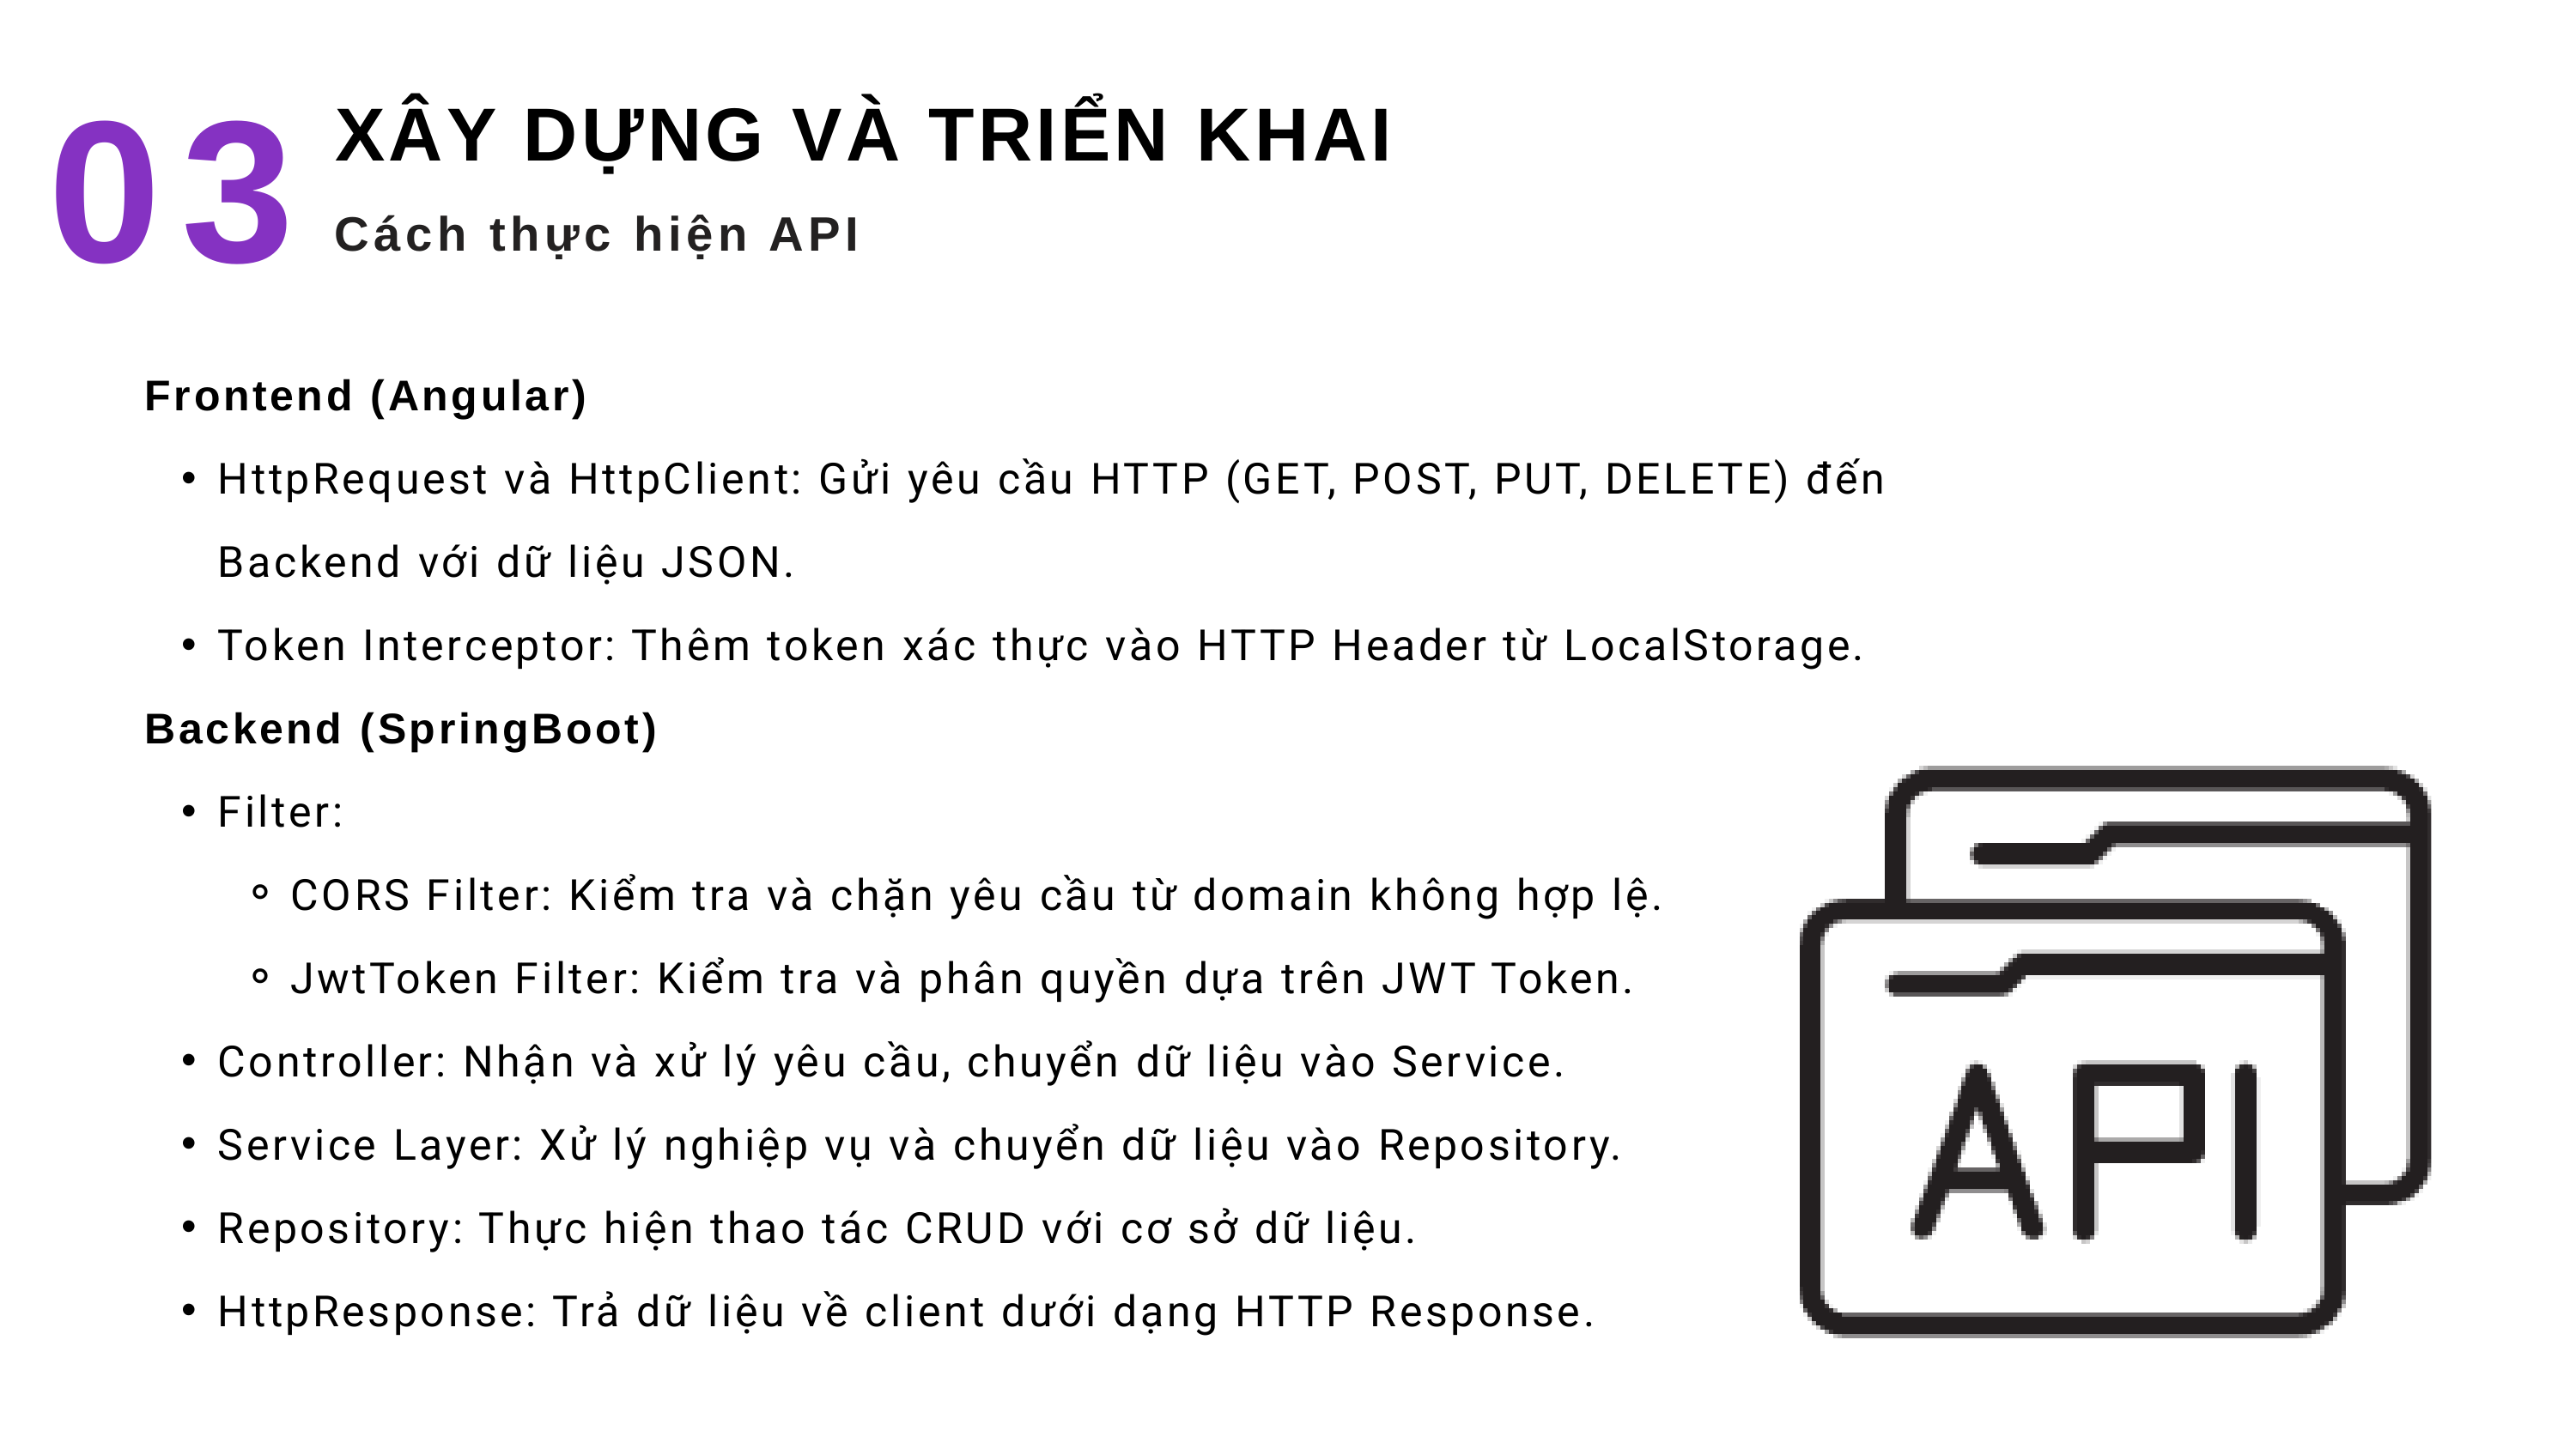

03
XÂY DỰNG VÀ TRIỂN KHAI
Cách thực hiện API
Frontend (Angular)
HttpRequest và HttpClient: Gửi yêu cầu HTTP (GET, POST, PUT, DELETE) đến Backend với dữ liệu JSON.
Token Interceptor: Thêm token xác thực vào HTTP Header từ LocalStorage.
Backend (SpringBoot)
Filter:
CORS Filter: Kiểm tra và chặn yêu cầu từ domain không hợp lệ.
JwtToken Filter: Kiểm tra và phân quyền dựa trên JWT Token.
Controller: Nhận và xử lý yêu cầu, chuyển dữ liệu vào Service.
Service Layer: Xử lý nghiệp vụ và chuyển dữ liệu vào Repository.
Repository: Thực hiện thao tác CRUD với cơ sở dữ liệu.
HttpResponse: Trả dữ liệu về client dưới dạng HTTP Response.